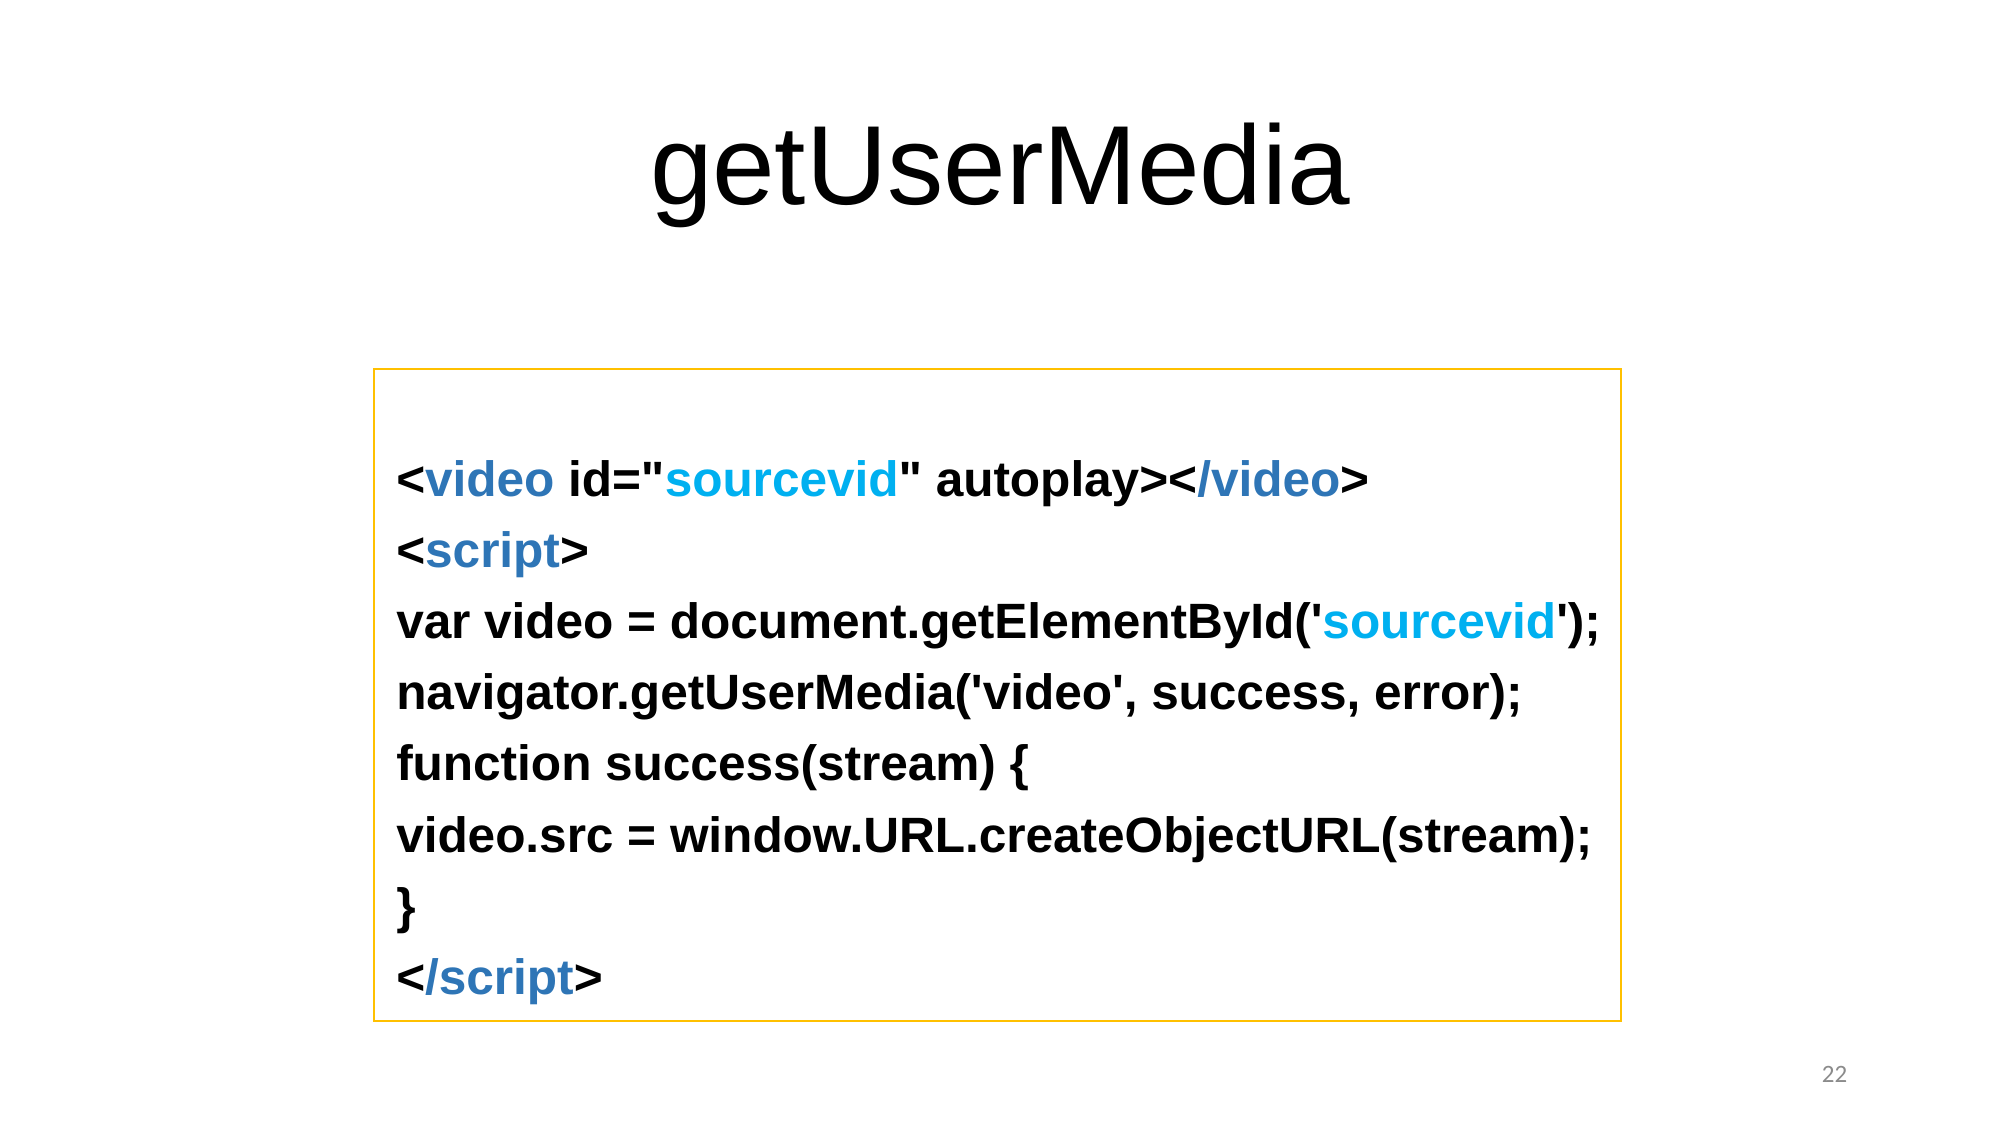

# getUserMedia

<video id="sourcevid" autoplay></video>
<script>
	var video = document.getElementById('sourcevid');
	navigator.getUserMedia('video', success, error);
	function success(stream) {
		video.src = window.URL.createObjectURL(stream);
	}
</script>
22